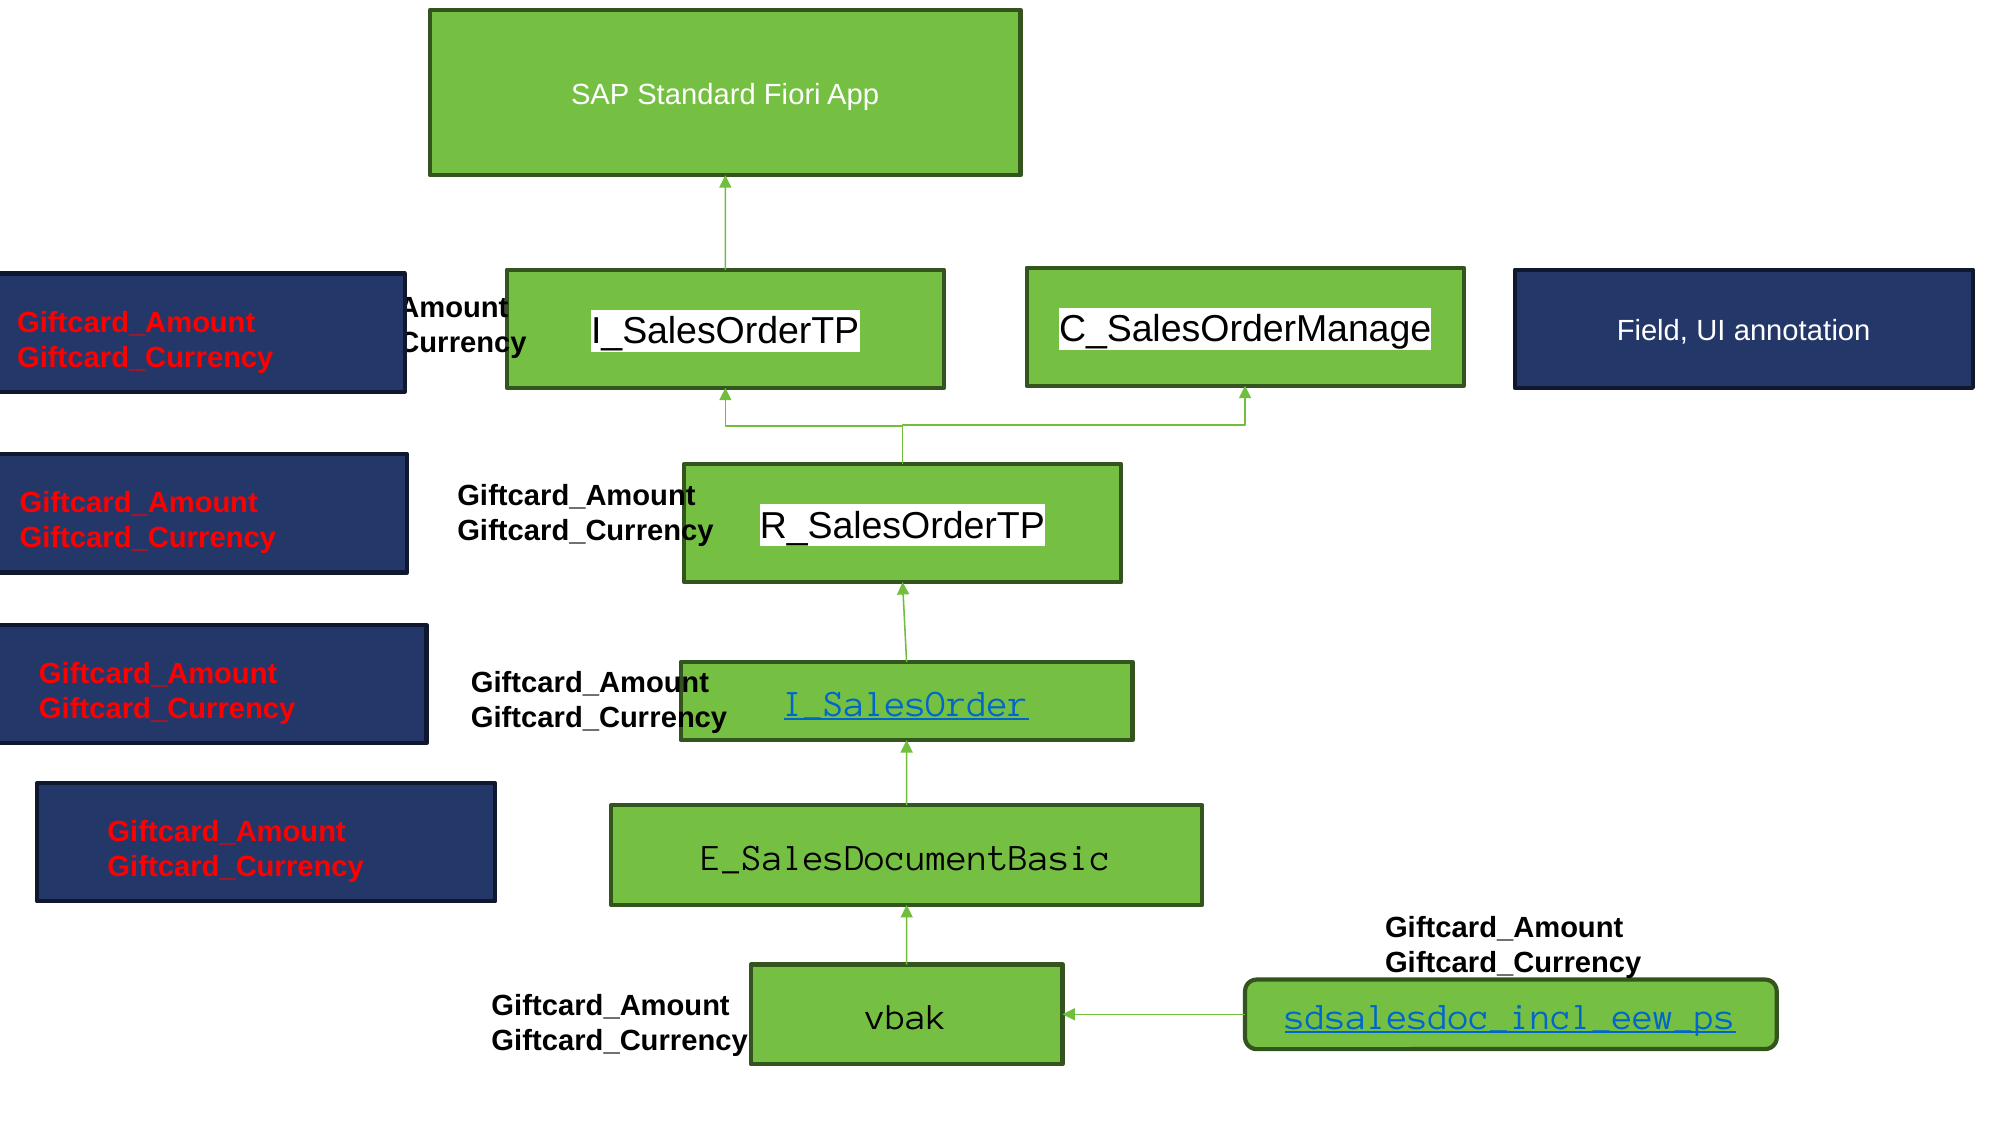

SAP Standard Fiori App
C_SalesOrderManage
Field, UI annotation
I_SalesOrderTP

Giftcard_Amount
Giftcard_Currency
Giftcard_Amount
Giftcard_Currency

R_SalesOrderTP
Giftcard_Amount
Giftcard_Currency
Giftcard_Amount
Giftcard_Currency

Giftcard_Amount
Giftcard_Currency
Giftcard_Amount
Giftcard_Currency
I_SalesOrder

Giftcard_Amount
Giftcard_Currency
E_SalesDocumentBasic
Giftcard_Amount
Giftcard_Currency
vbak
Giftcard_Amount
Giftcard_Currency
sdsalesdoc_incl_eew_ps